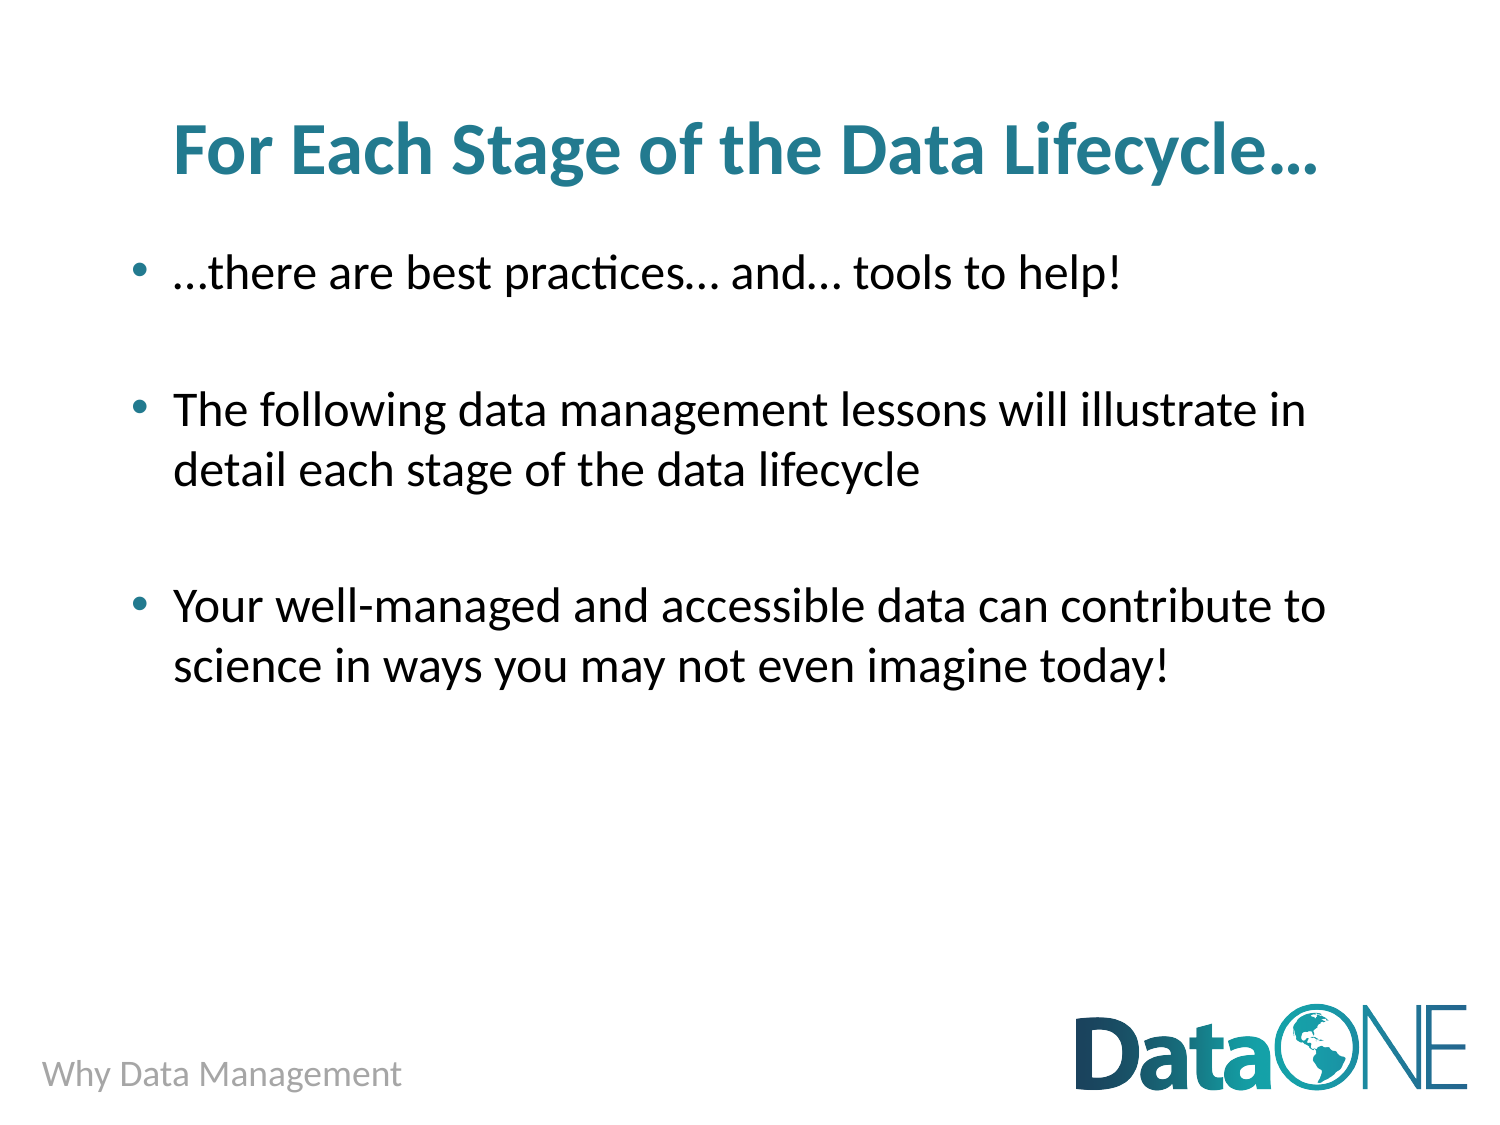

# For Each Stage of the Data Lifecycle…
…there are best practices… and… tools to help!

The following data management lessons will illustrate in detail each stage of the data lifecycle

Your well-managed and accessible data can contribute to science in ways you may not even imagine today!